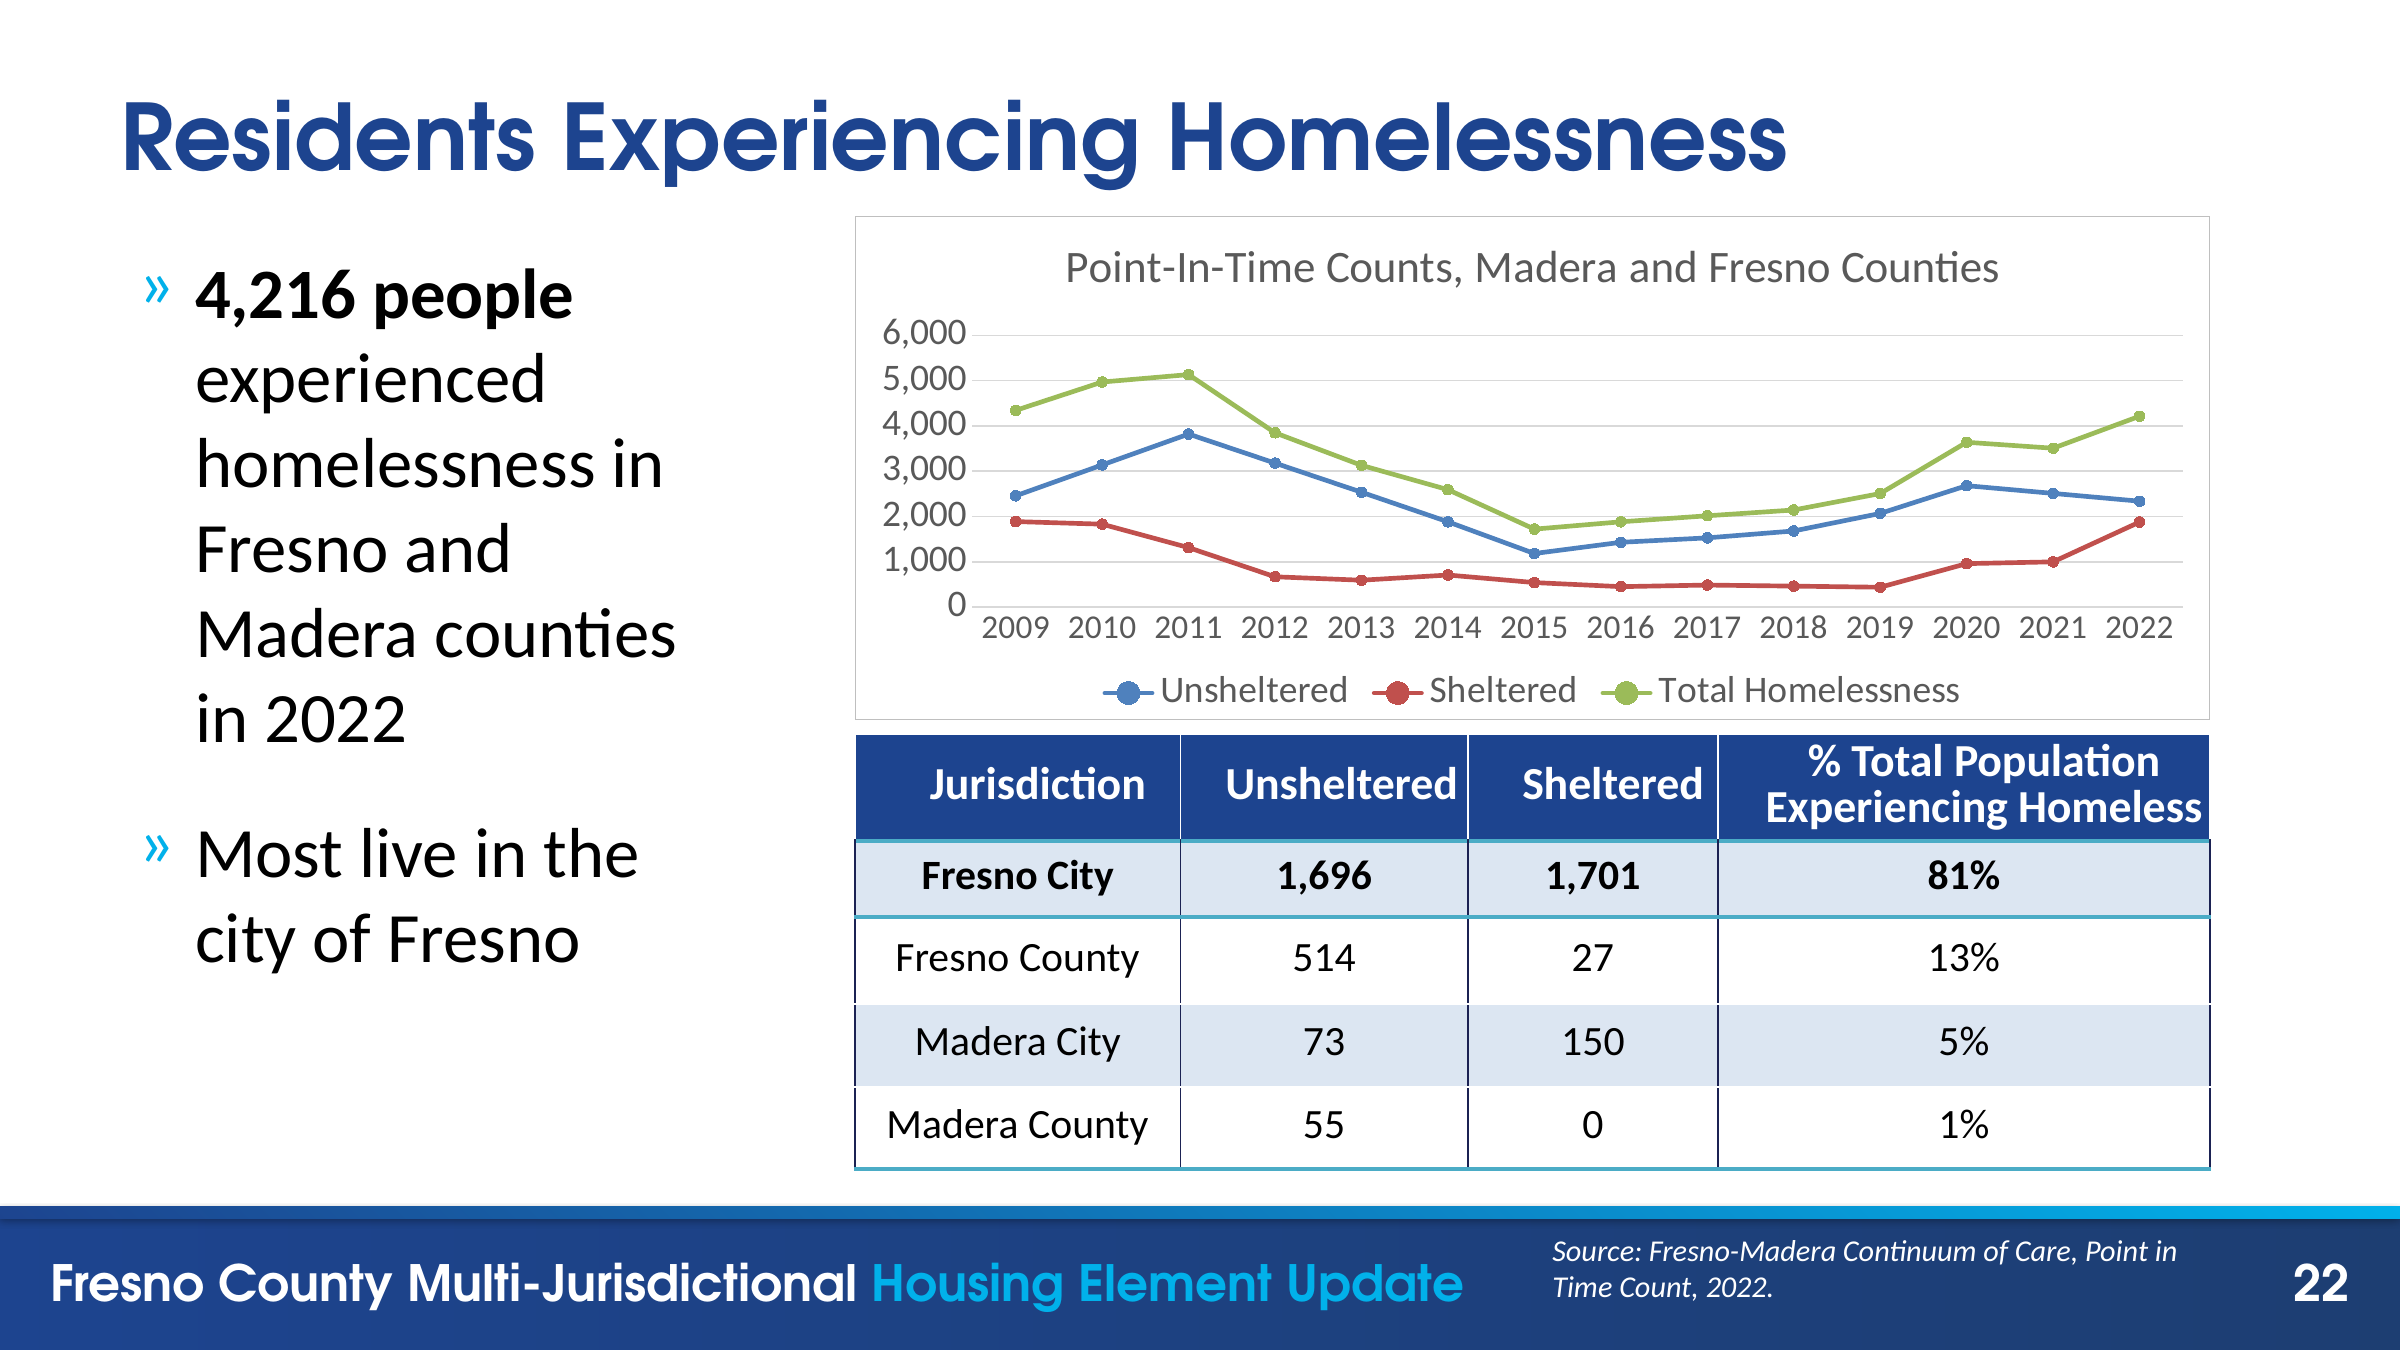

# Residents Experiencing Homelessness

### Chart: Point-In-Time Counts, Madera and Fresno Counties

| Category | Unsheltered | Sheltered | Total Homelessness |
|---|---|---|---|
| 2009 | 2457.0 | 1888.0 | 4345.0 |
| 2010 | 3140.0 | 1831.0 | 4971.0 |
| 2011 | 3822.0 | 1313.0 | 5135.0 |
| 2012 | 3180.0 | 670.0 | 3850.0 |
| 2013 | 2537.0 | 594.0 | 3131.0 |
| 2014 | 1883.0 | 709.0 | 2592.0 |
| 2015 | 1183.0 | 542.0 | 1722.0 |
| 2016 | 1431.0 | 452.0 | 1883.0 |
| 2017 | 1529.0 | 487.0 | 2016.0 |
| 2018 | 1681.0 | 463.0 | 2144.0 |
| 2019 | 2069.0 | 439.0 | 2508.0 |
| 2020 | 2681.0 | 960.0 | 3641.0 |
| 2021 | 2510.0 | 999.0 | 3509.0 |
| 2022 | 2338.0 | 1878.0 | 4216.0 |
4,216 people experienced homelessness in Fresno and Madera counties in 2022
Most live in the city of Fresno
| Jurisdiction | Unsheltered | Sheltered | % Total Population Experiencing Homeless |
| --- | --- | --- | --- |
| Fresno City | 1,696 | 1,701 | 81% |
| Fresno County | 514 | 27 | 13% |
| Madera City | 73 | 150 | 5% |
| Madera County | 55 | 0 | 1% |
Source: Fresno-Madera Continuum of Care, Point in Time Count, 2022.